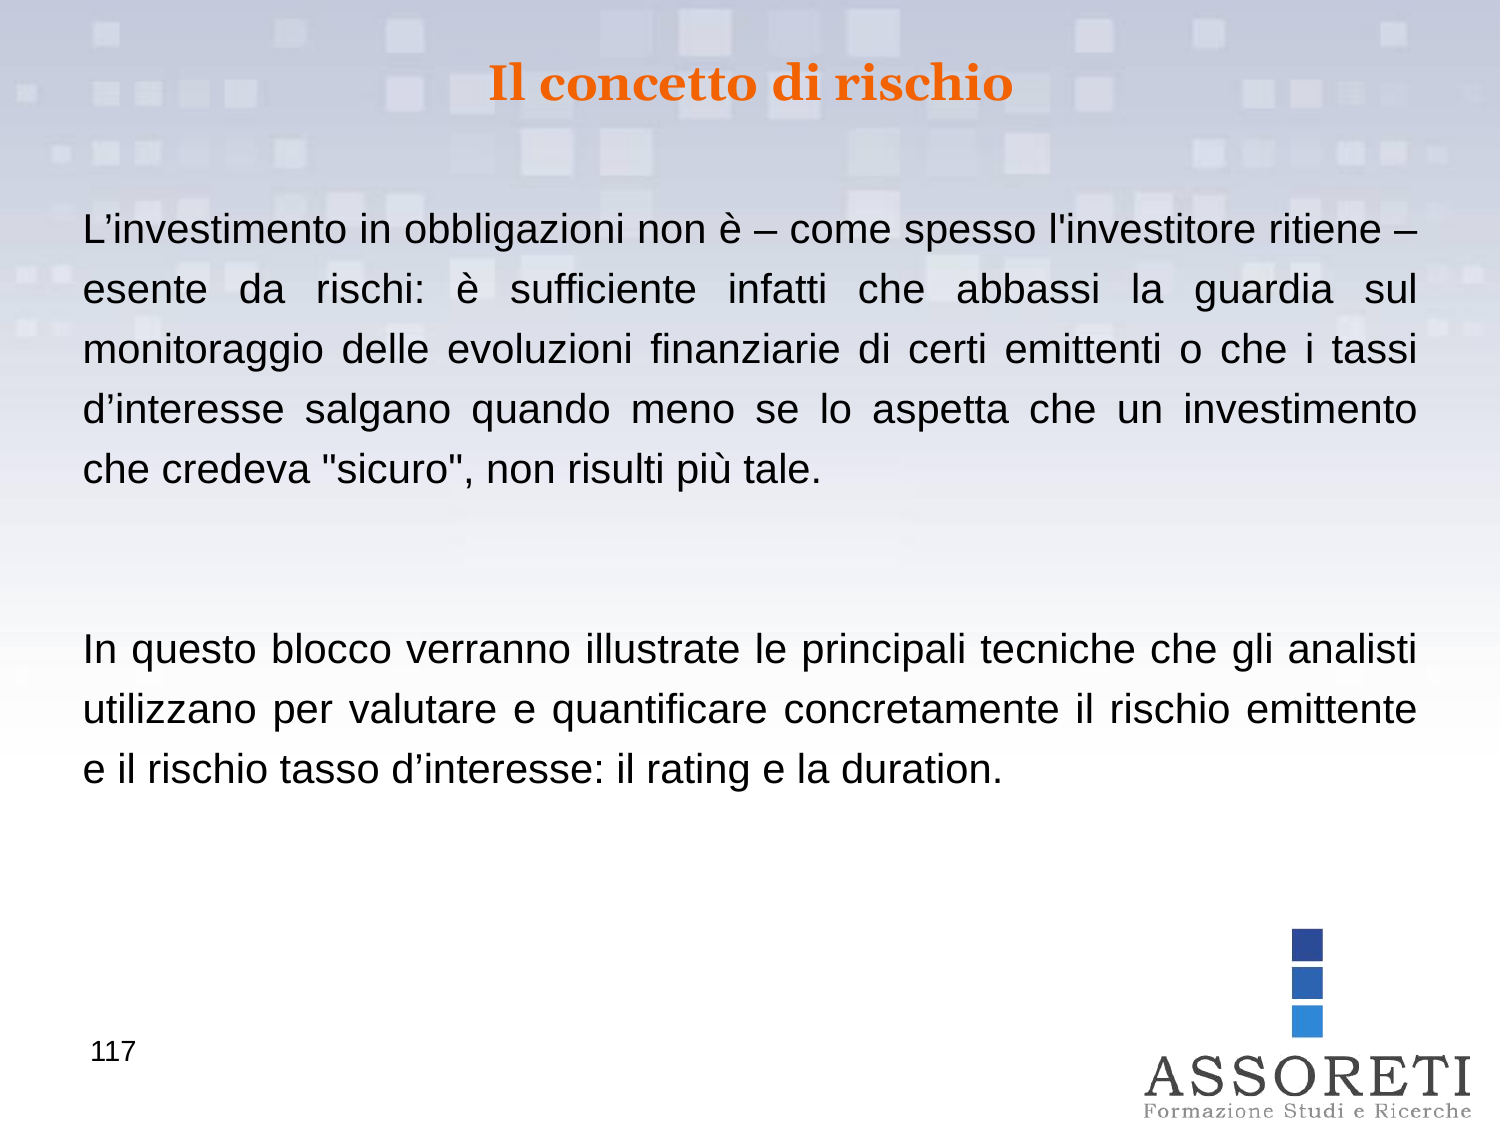

Il concetto di rischio
L’investimento in obbligazioni non è – come spesso l'investitore ritiene – esente da rischi: è sufficiente infatti che abbassi la guardia sul monitoraggio delle evoluzioni finanziarie di certi emittenti o che i tassi d’interesse salgano quando meno se lo aspetta che un investimento che credeva "sicuro", non risulti più tale.

In questo blocco verranno illustrate le principali tecniche che gli analisti utilizzano per valutare e quantificare concretamente il rischio emittente e il rischio tasso d’interesse: il rating e la duration.
117